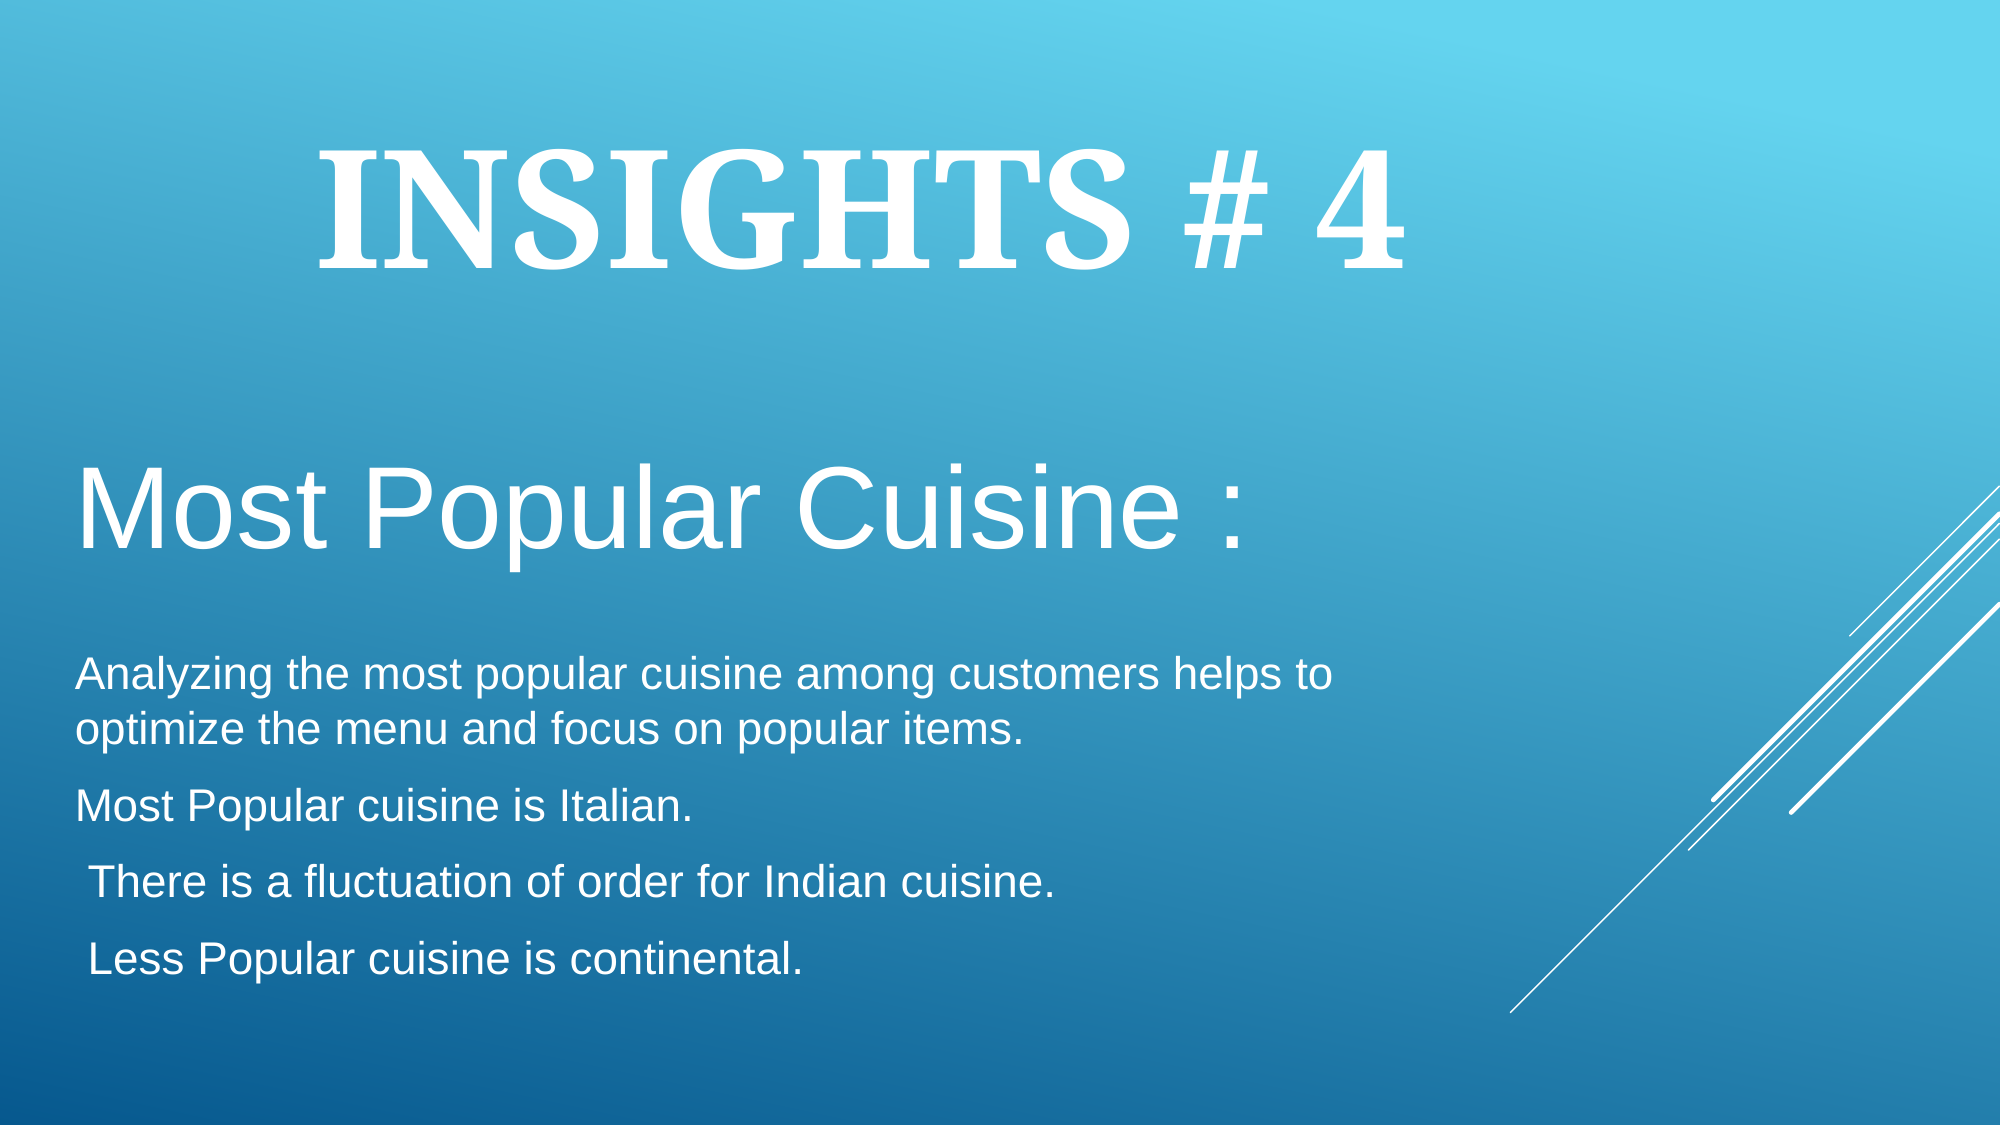

# Insights # 4
Most Popular Cuisine :
Analyzing the most popular cuisine among customers helps to optimize the menu and focus on popular items.
Most Popular cuisine is Italian.
 There is a fluctuation of order for Indian cuisine.
 Less Popular cuisine is continental.